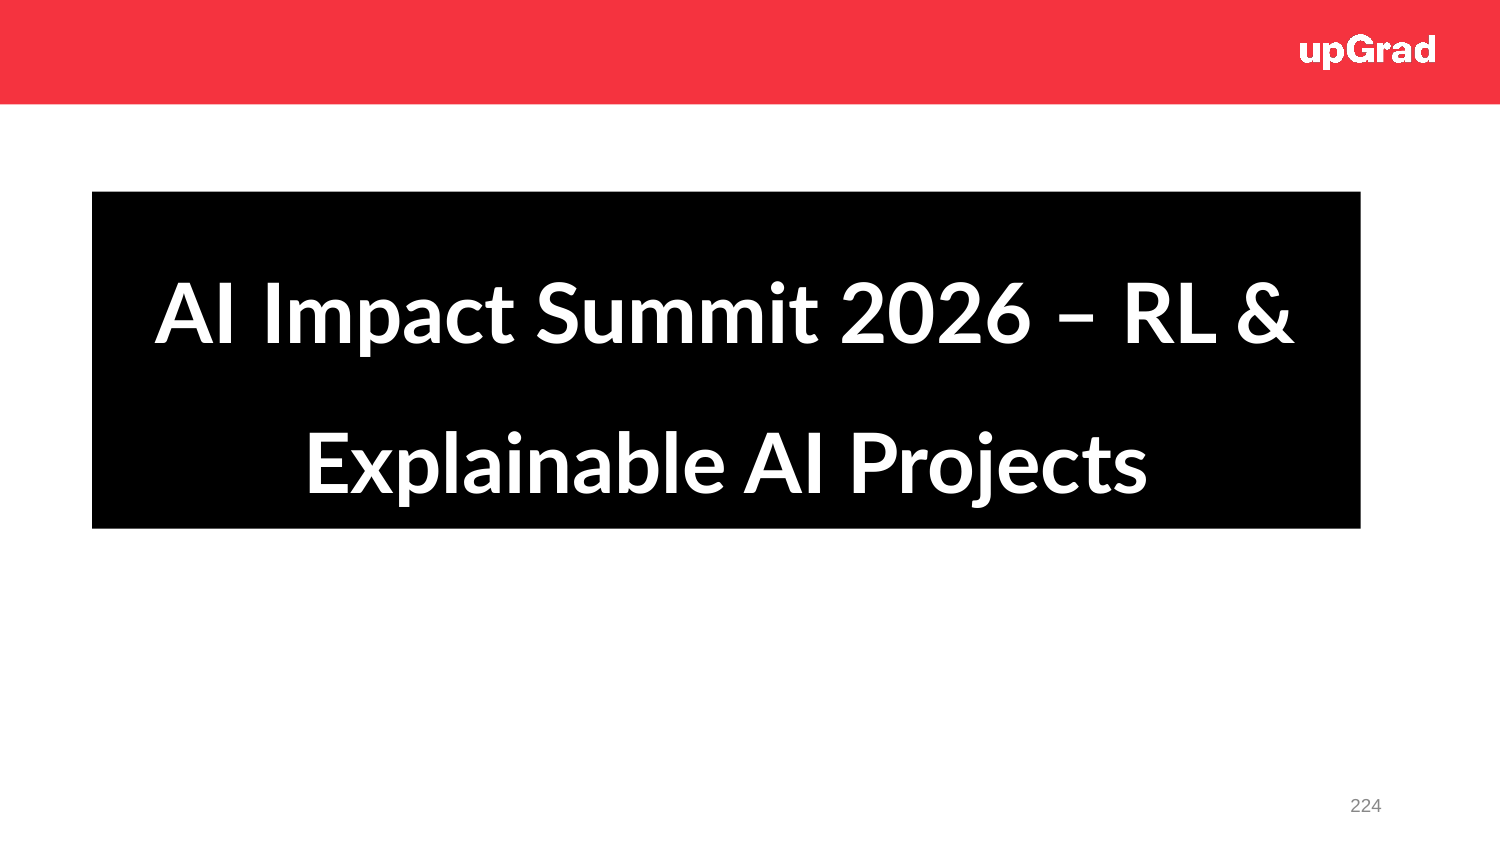

# AI Impact Summit 2026 – RL & Explainable AI Projects
224